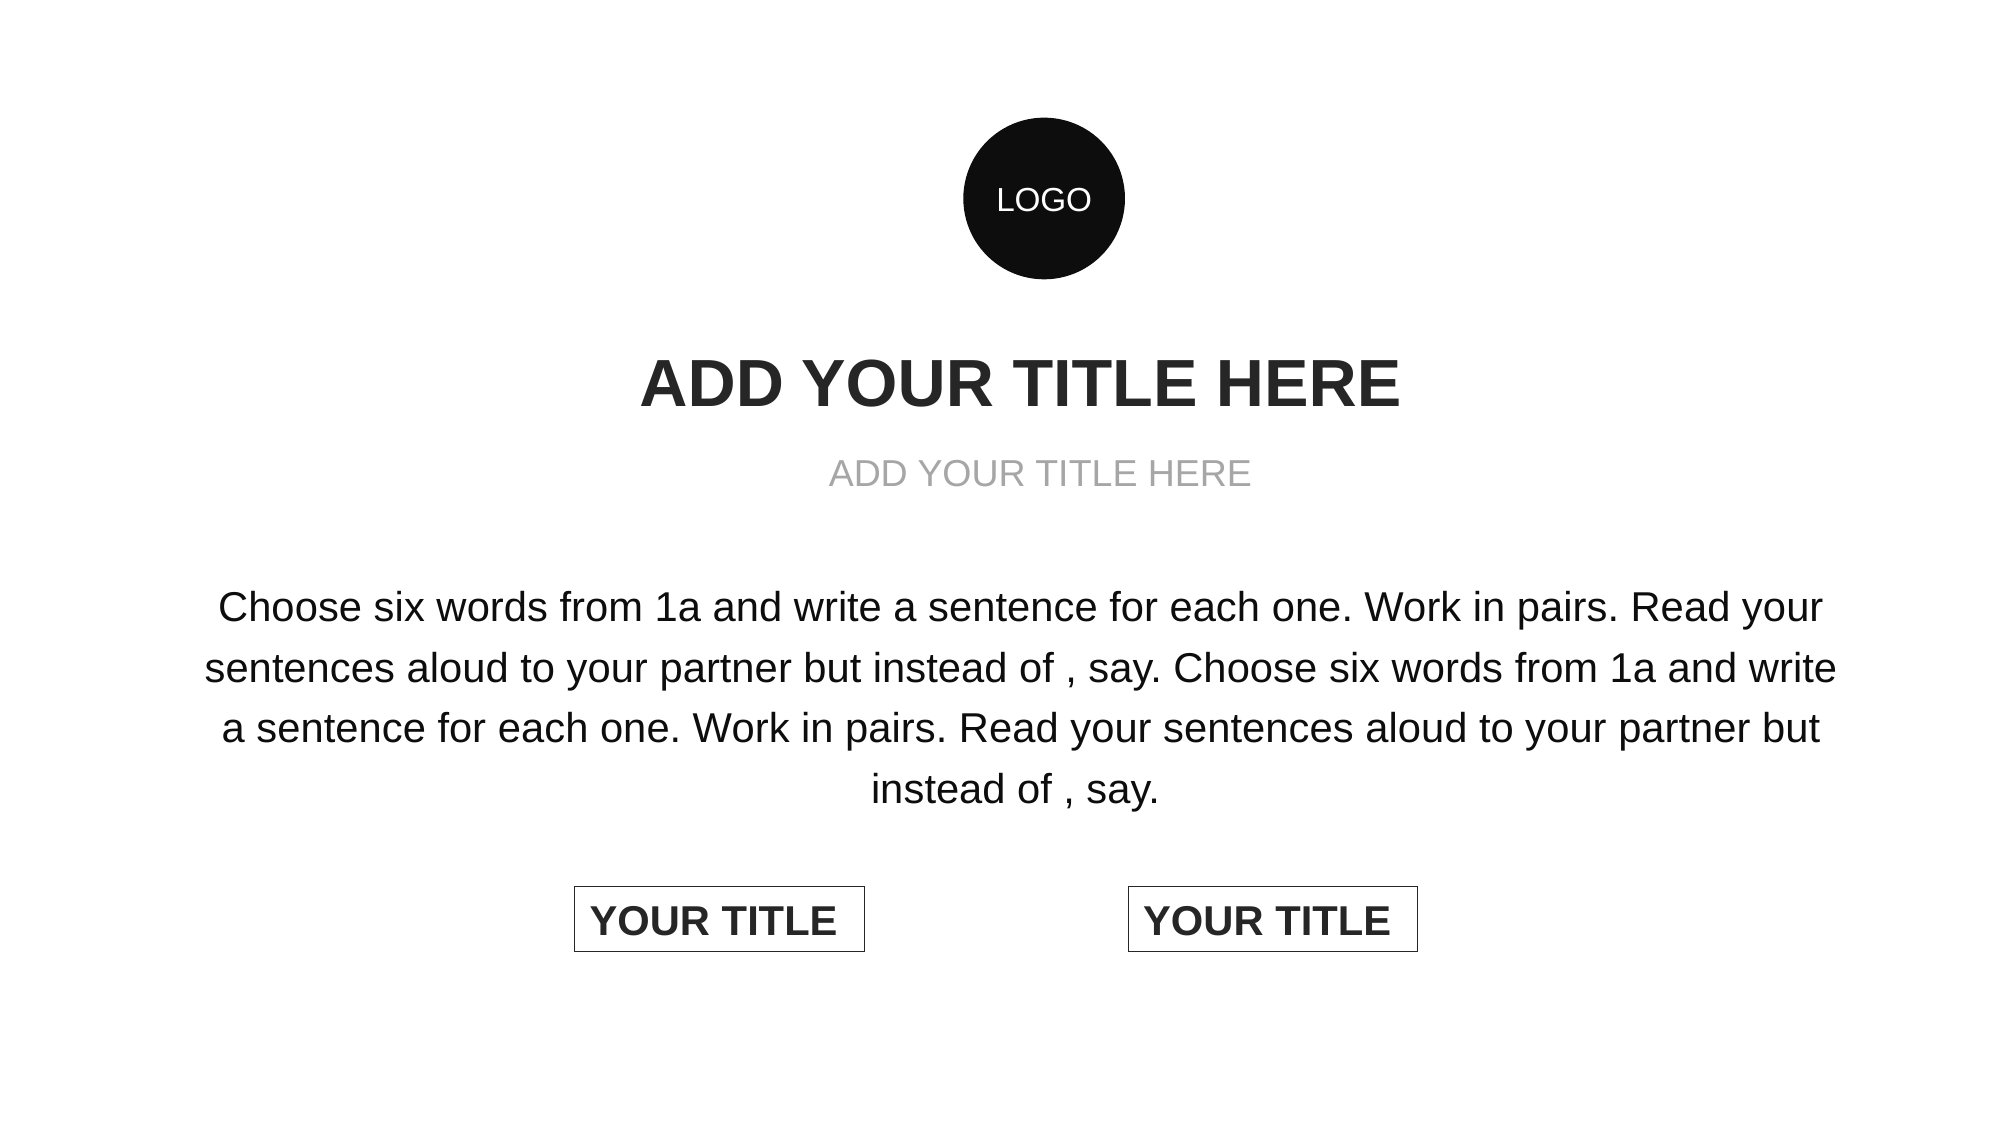

LOGO
ADD YOUR TITLE HERE
ADD YOUR TITLE HERE
Choose six words from 1a and write a sentence for each one. Work in pairs. Read your sentences aloud to your partner but instead of , say. Choose six words from 1a and write a sentence for each one. Work in pairs. Read your sentences aloud to your partner but instead of , say.

YOUR TITLE
YOUR TITLE